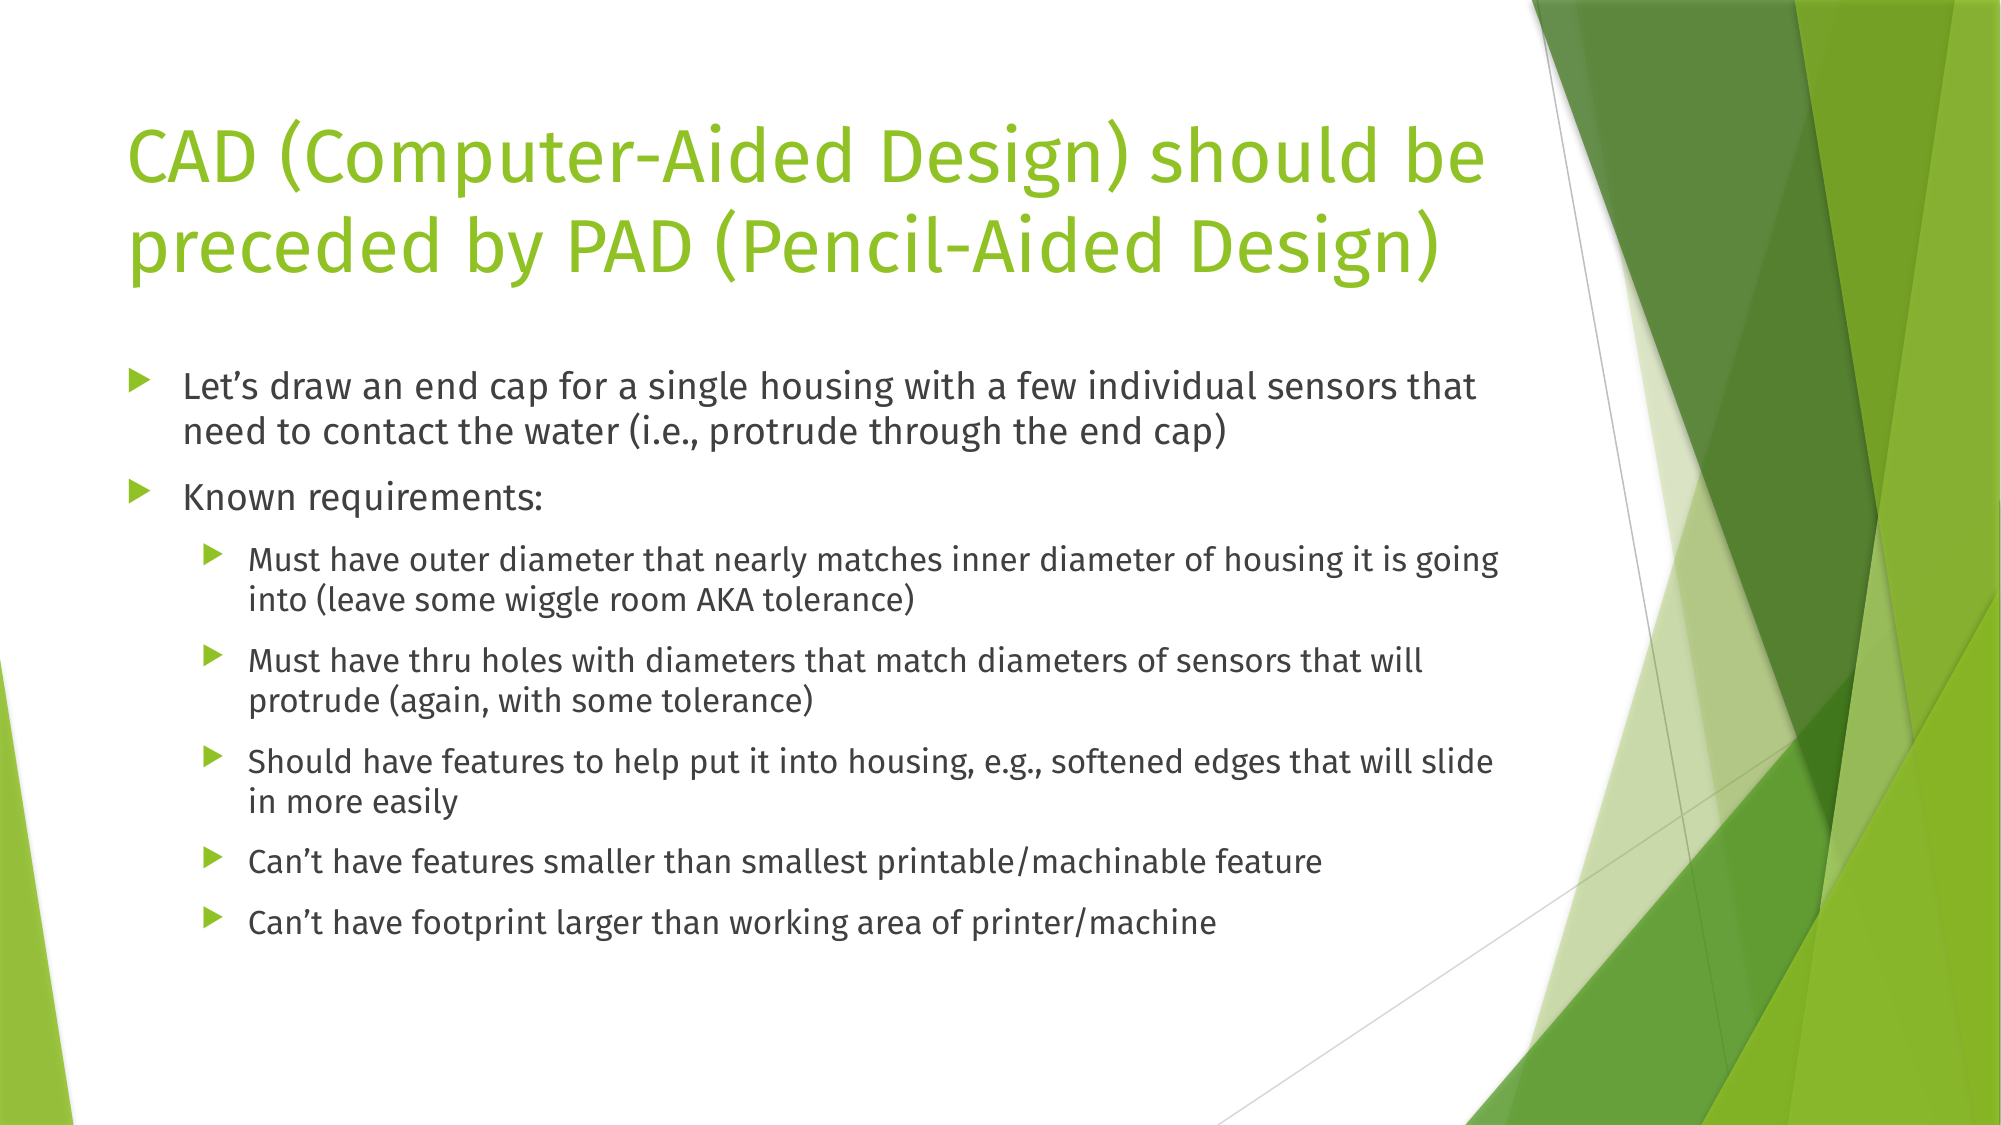

# CAD (Computer-Aided Design) should be preceded by PAD (Pencil-Aided Design)
Let’s draw an end cap for a single housing with a few individual sensors that need to contact the water (i.e., protrude through the end cap)
Known requirements:
Must have outer diameter that nearly matches inner diameter of housing it is going into (leave some wiggle room AKA tolerance)
Must have thru holes with diameters that match diameters of sensors that will protrude (again, with some tolerance)
Should have features to help put it into housing, e.g., softened edges that will slide in more easily
Can’t have features smaller than smallest printable/machinable feature
Can’t have footprint larger than working area of printer/machine